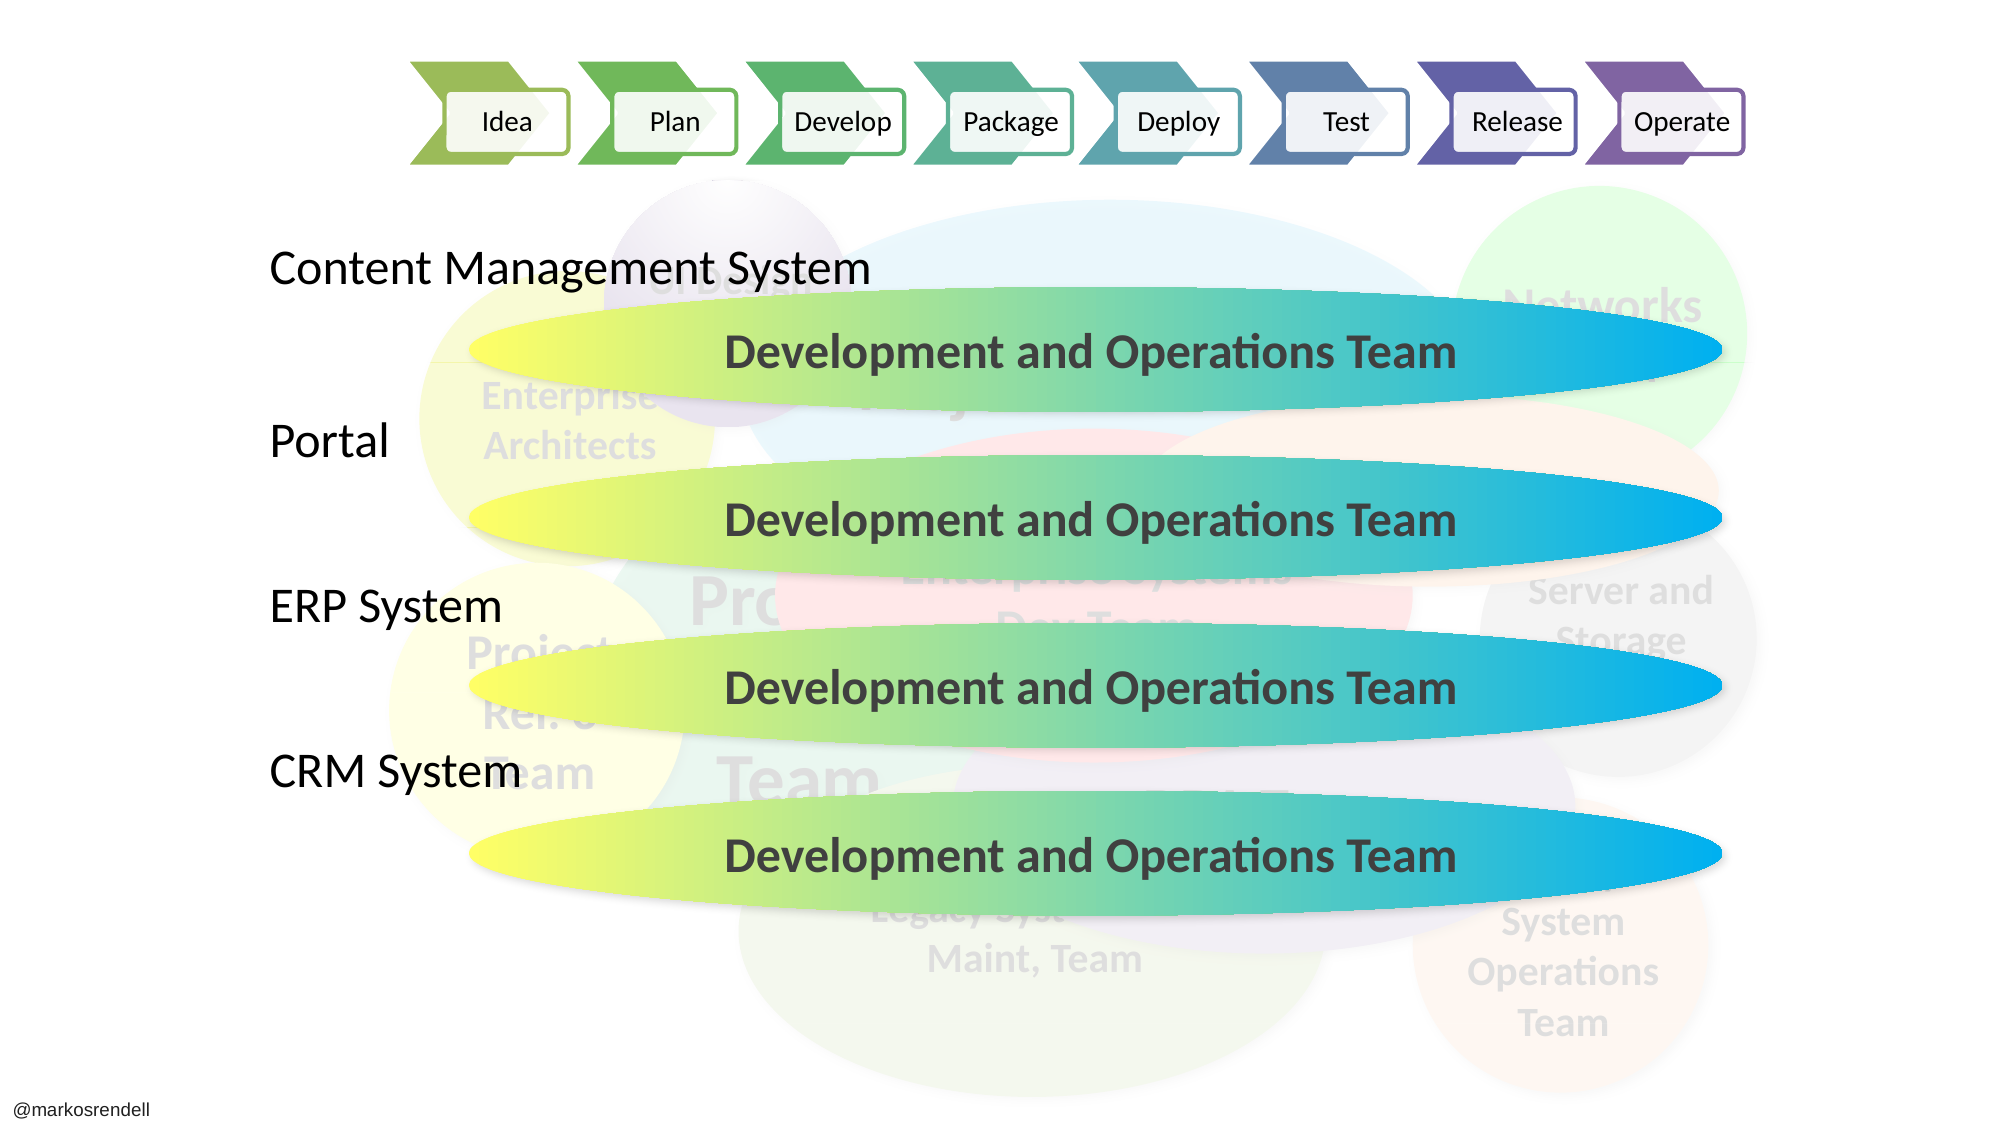

Idea
Plan
Develop
Package
Deploy
Test
Release
Operate
UI Design Team
Networks Team
Project Rel 1 Team
Enterprise Architects
SysAdmin Team
Enterprise Systems Dev Team
Project Rel. 2 Team
Server and Storage Team
Project Rel. 3 Team
DBA Team
Legacy System App Maint, Team
Legacy System Operations Team
| Content Management System |
| --- |
| Portal |
| ERP System |
| CRM System |
|  |
|  |
Development and Operations Team
Development and Operations Team
Development and Operations Team
Development and Operations Team
@markosrendell